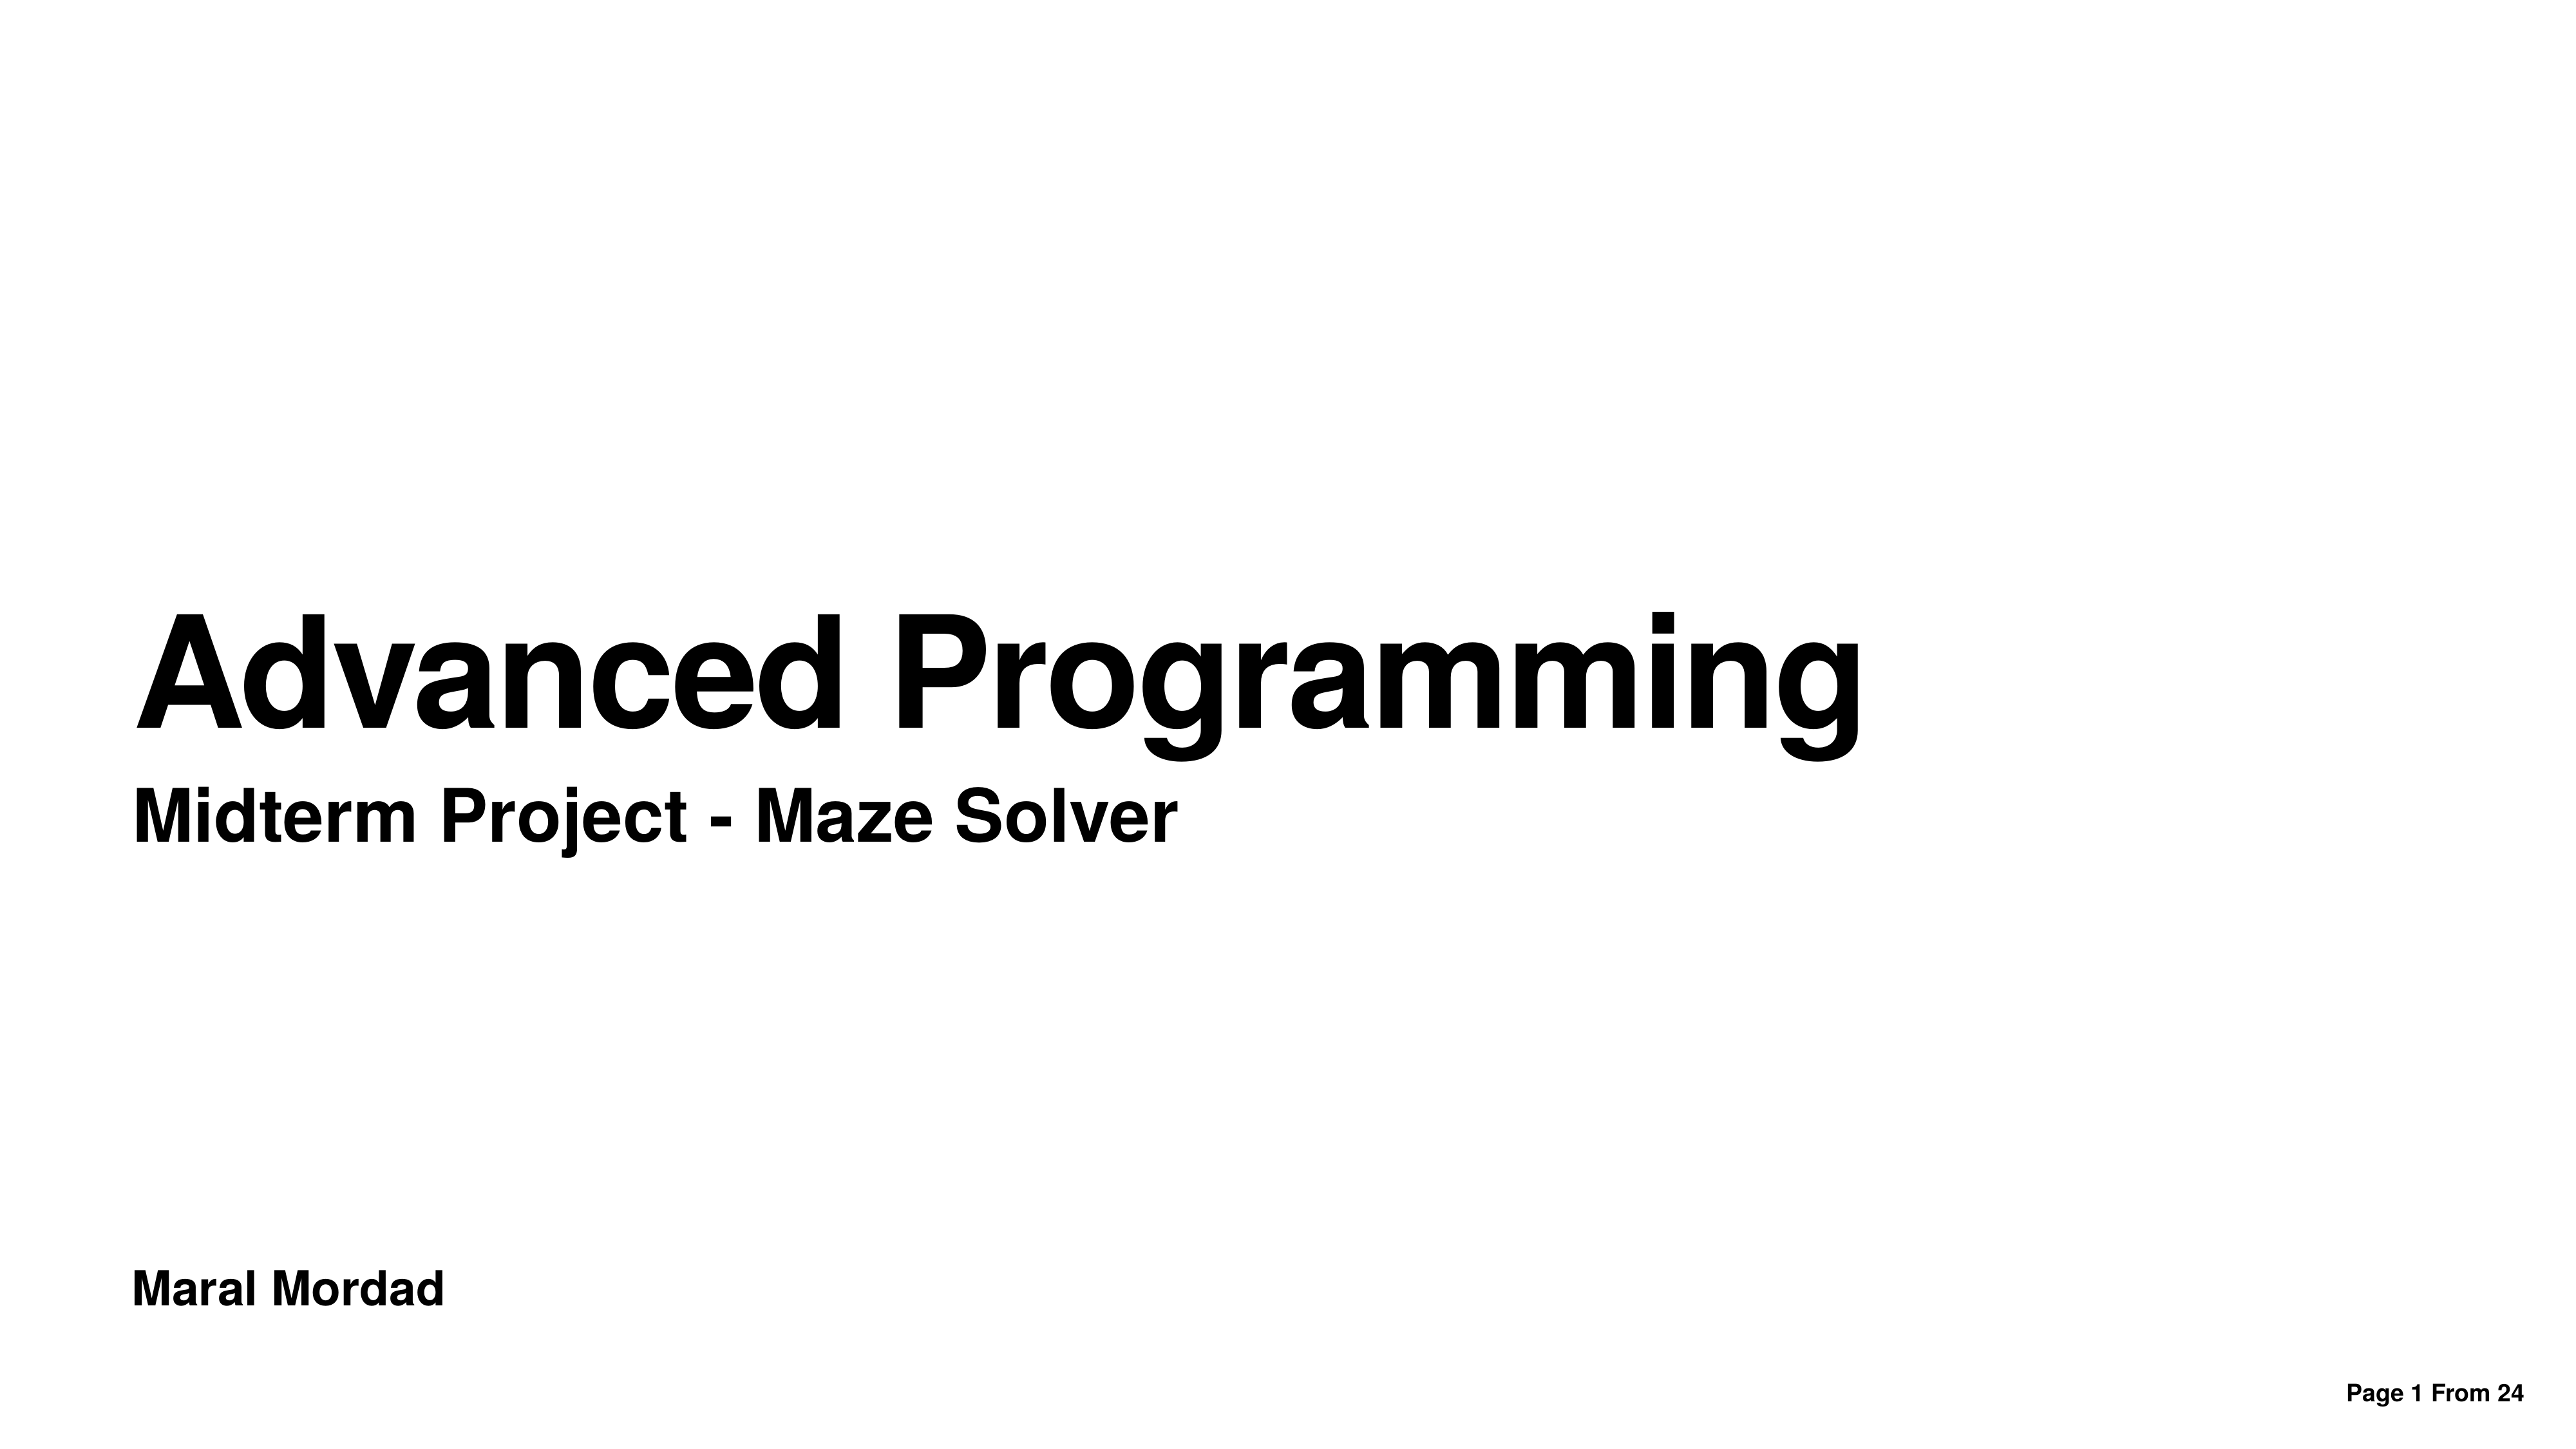

# Advanced Programming
Midterm Project - Maze Solver
Maral Mordad
Page 1 From 24